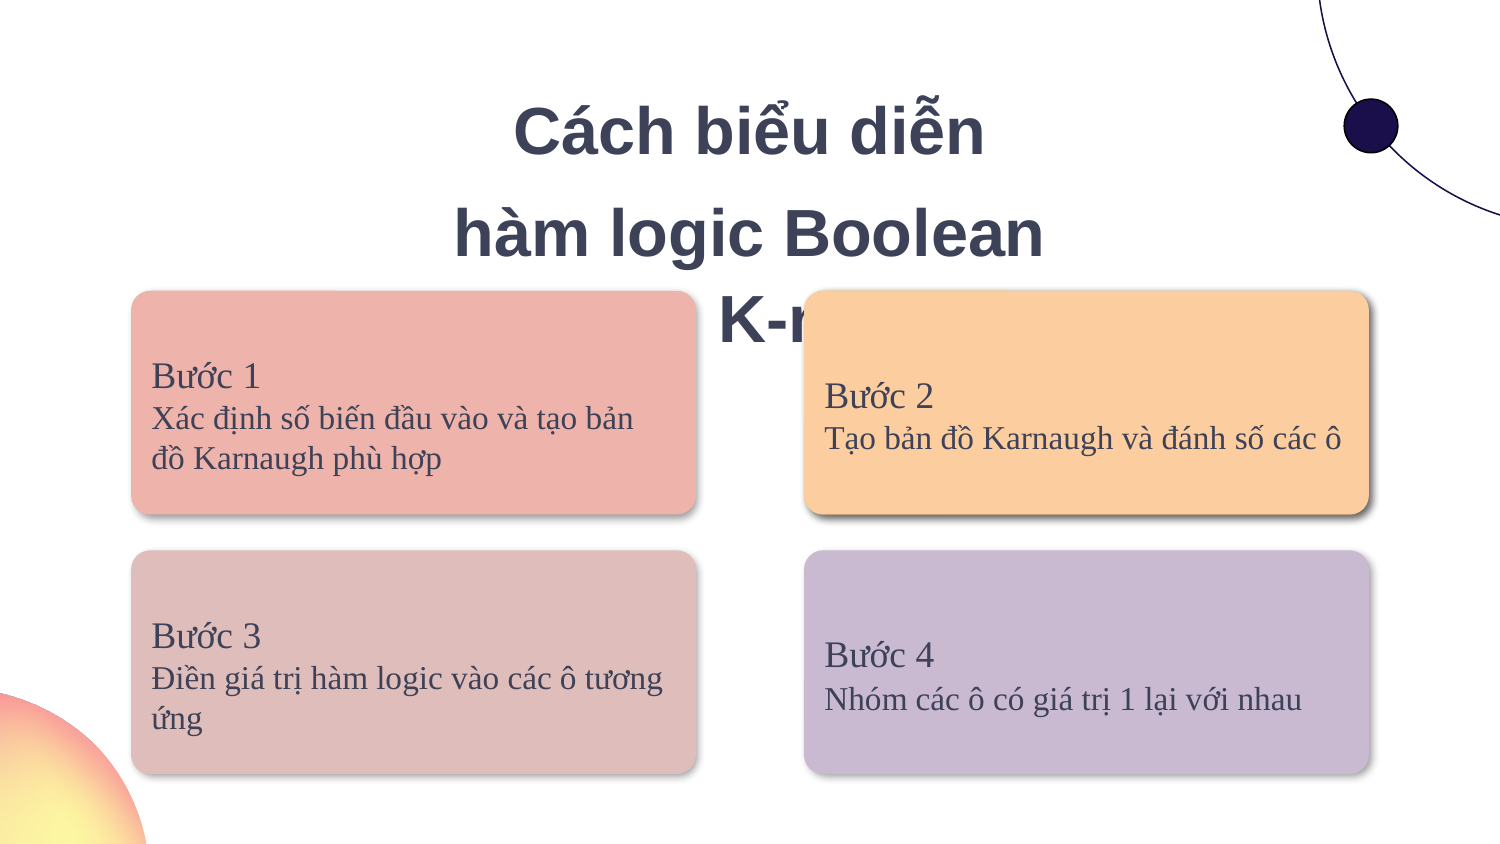

Cách biểu diễn
hàm logic Boolean trên K-map
Bước 1
Xác định số biến đầu vào và tạo bản đồ Karnaugh phù hợp

Bước 2
Tạo bản đồ Karnaugh và đánh số các ô
Bước 3
Điền giá trị hàm logic vào các ô tương ứng
Bước 4
Nhóm các ô có giá trị 1 lại với nhau